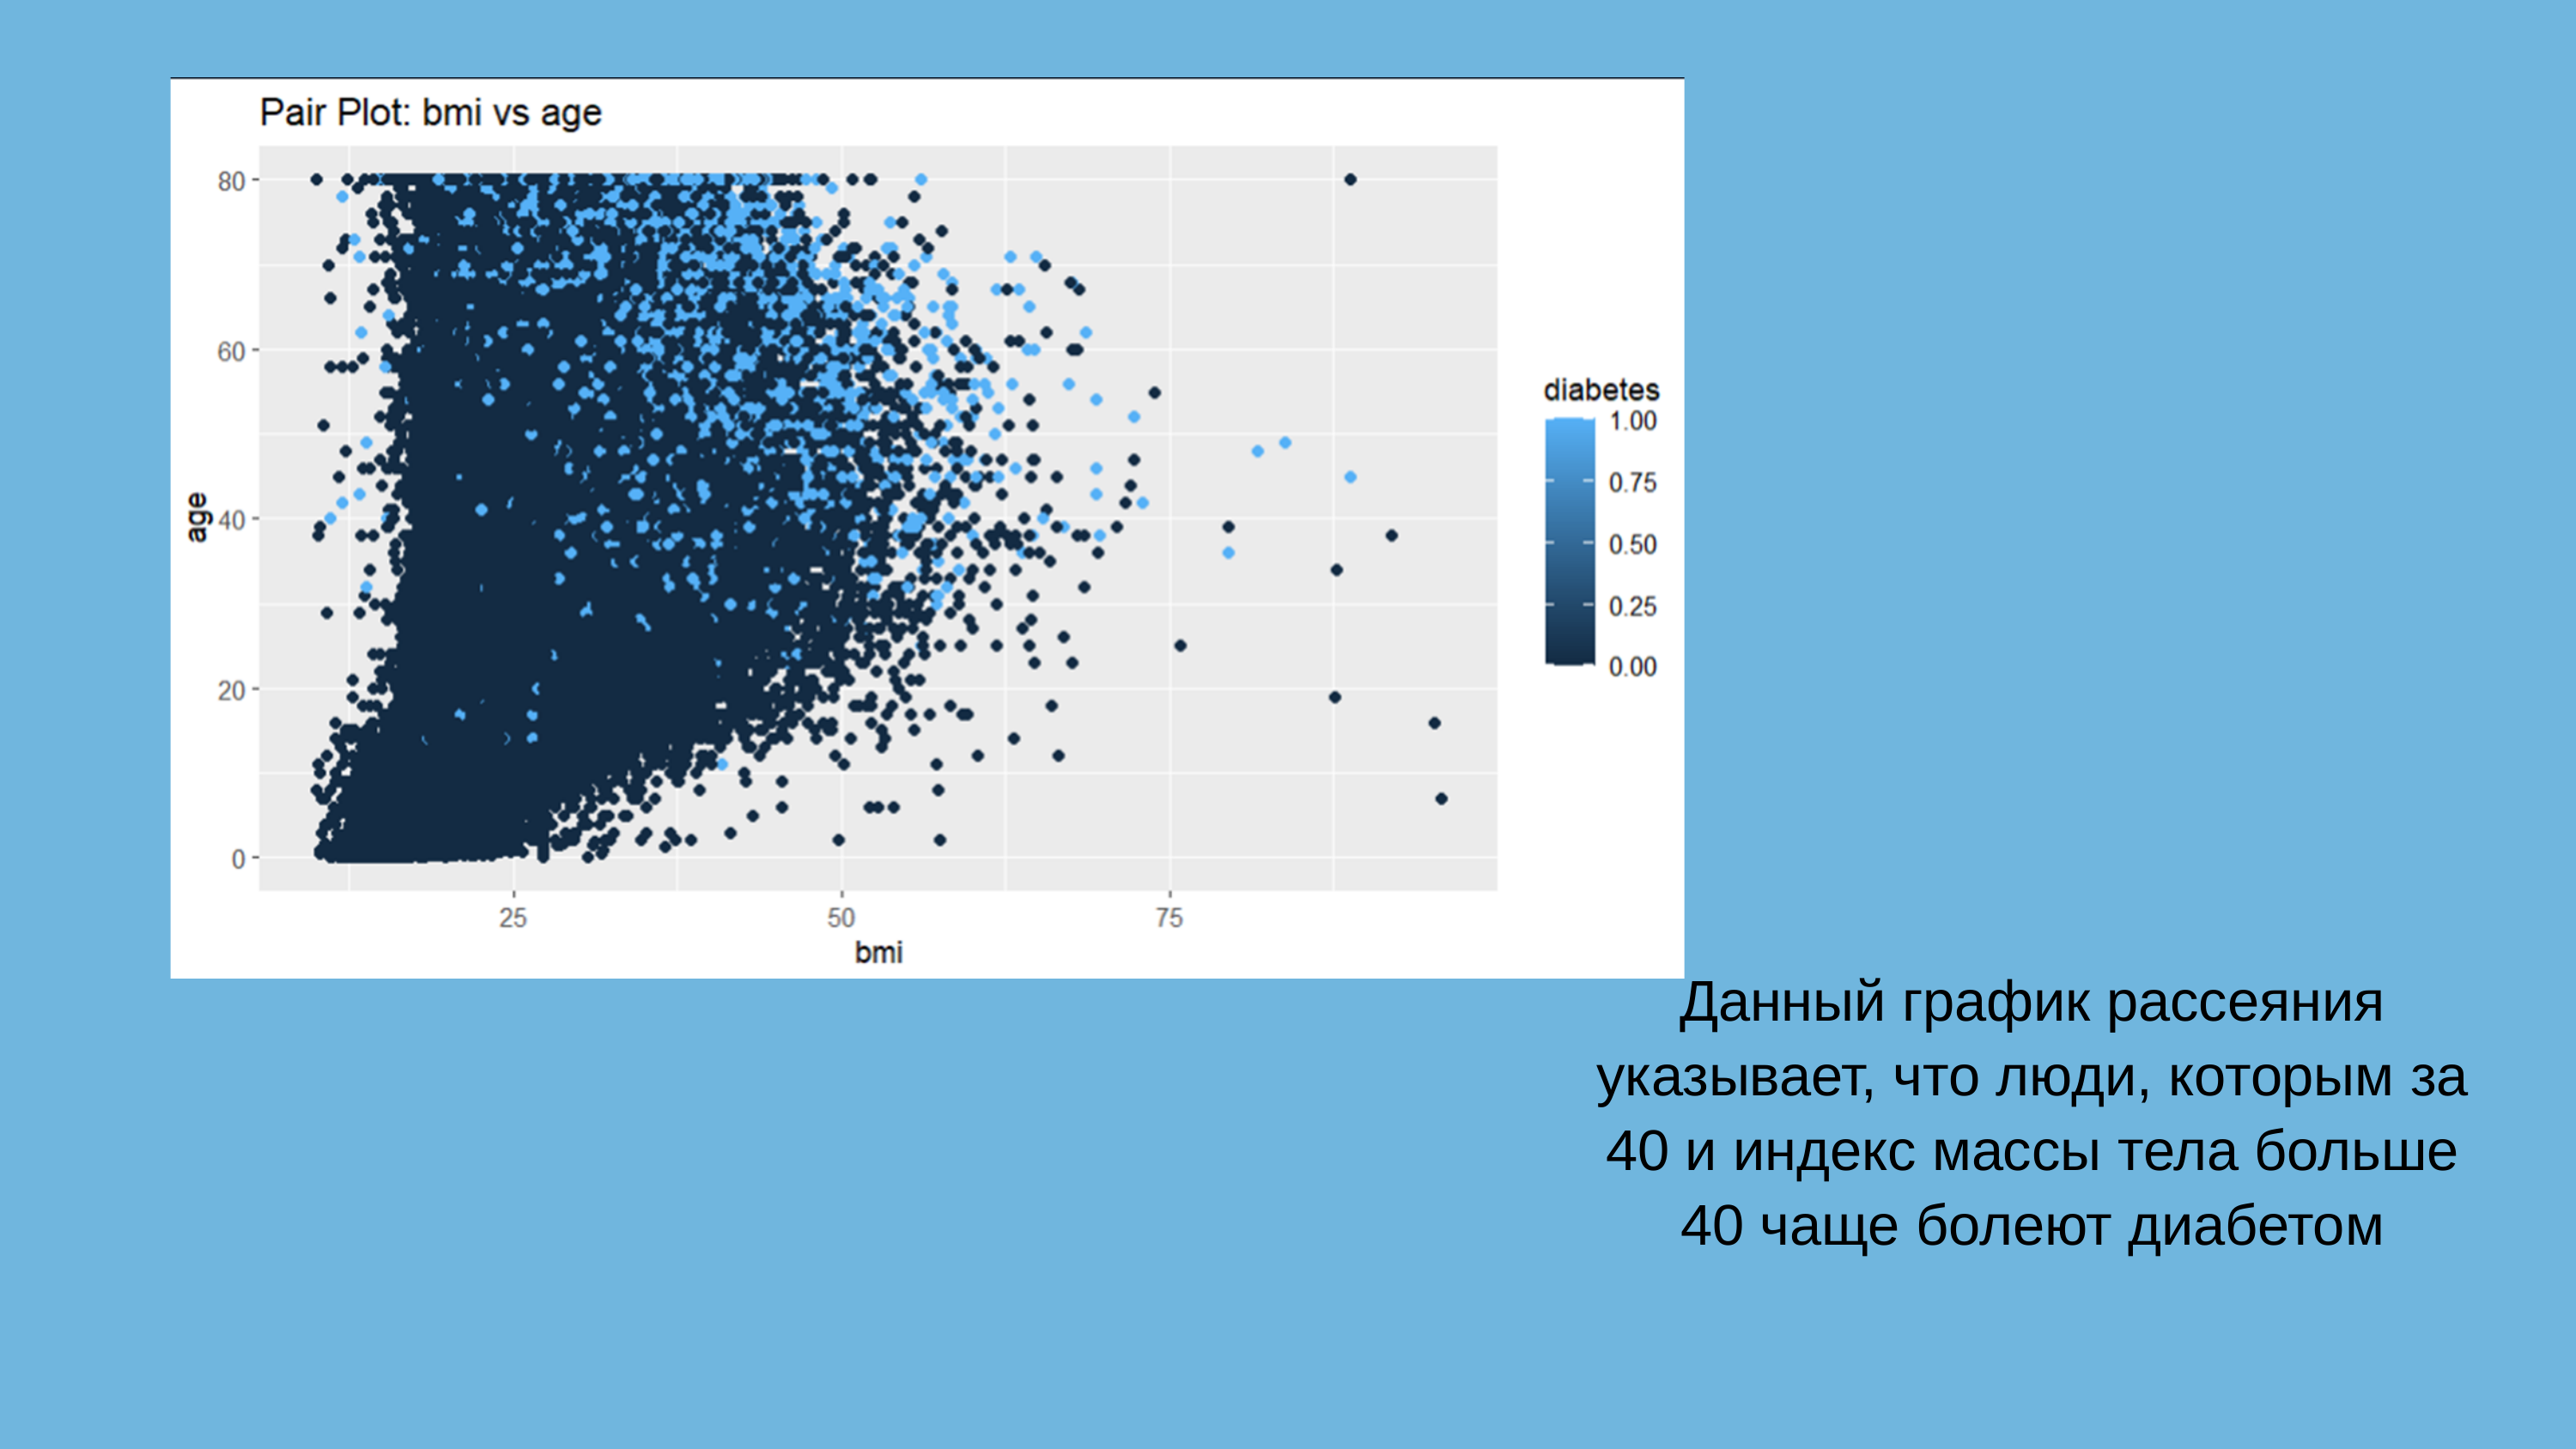

Данный график рассеяния указывает, что люди, которым за 40 и индекс массы тела больше 40 чаще болеют диабетом